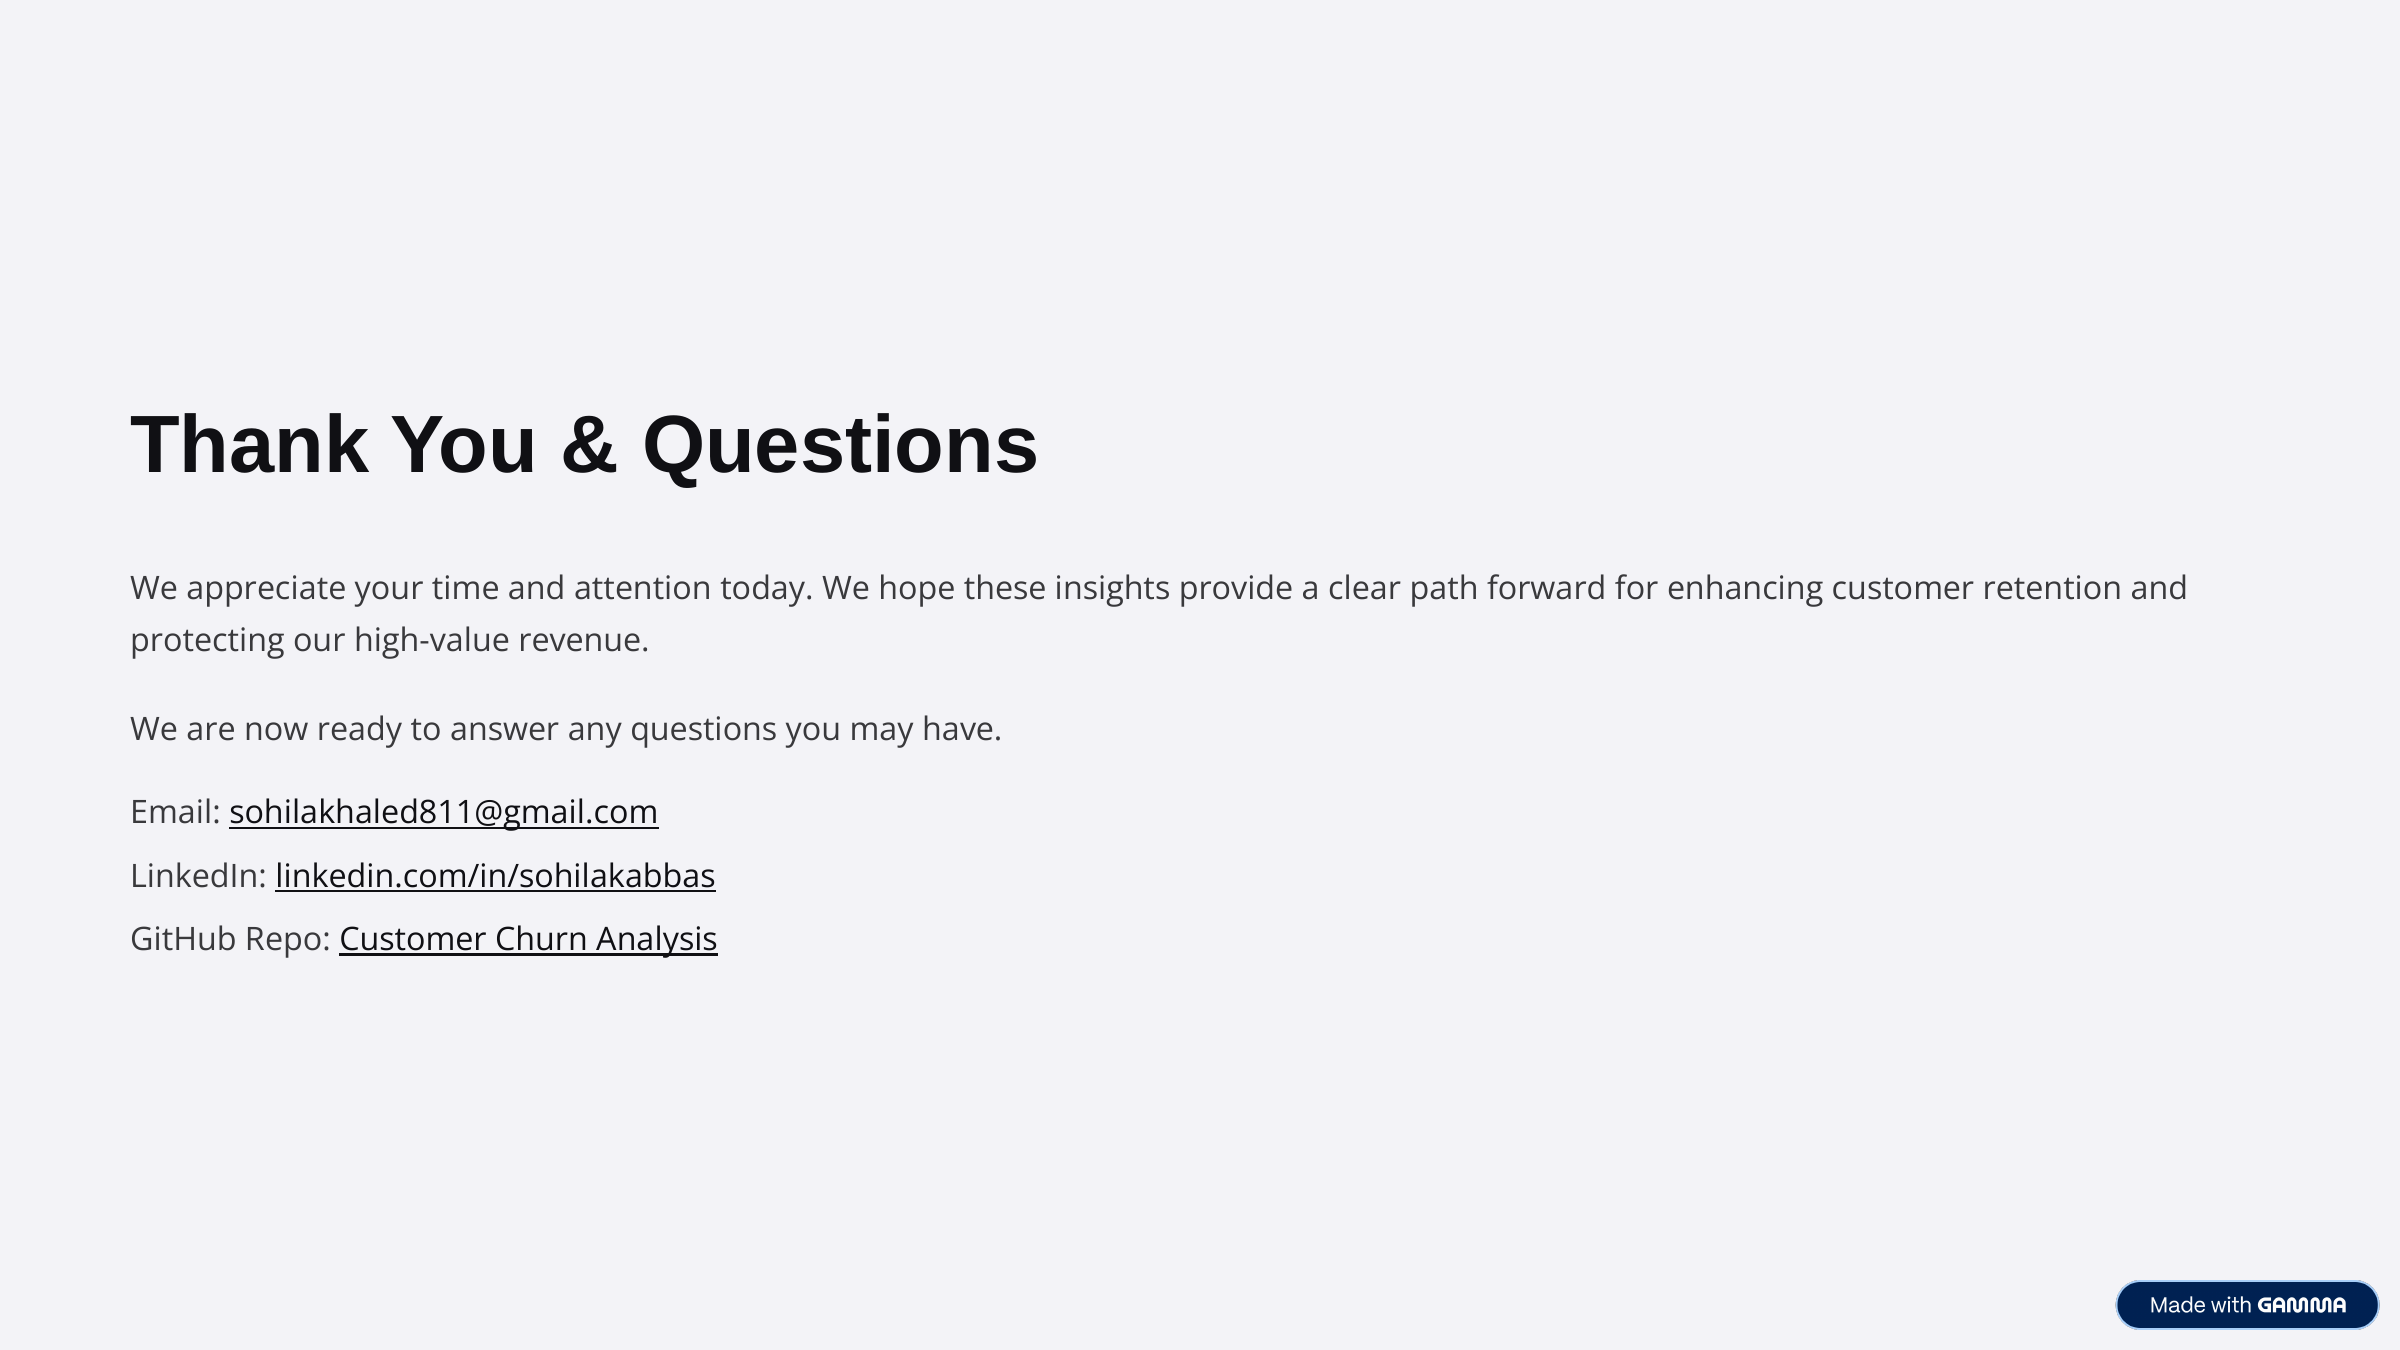

Thank You & Questions
We appreciate your time and attention today. We hope these insights provide a clear path forward for enhancing customer retention and protecting our high-value revenue.
We are now ready to answer any questions you may have.
Email: sohilakhaled811@gmail.com
LinkedIn: linkedin.com/in/sohilakabbas
GitHub Repo: Customer Churn Analysis